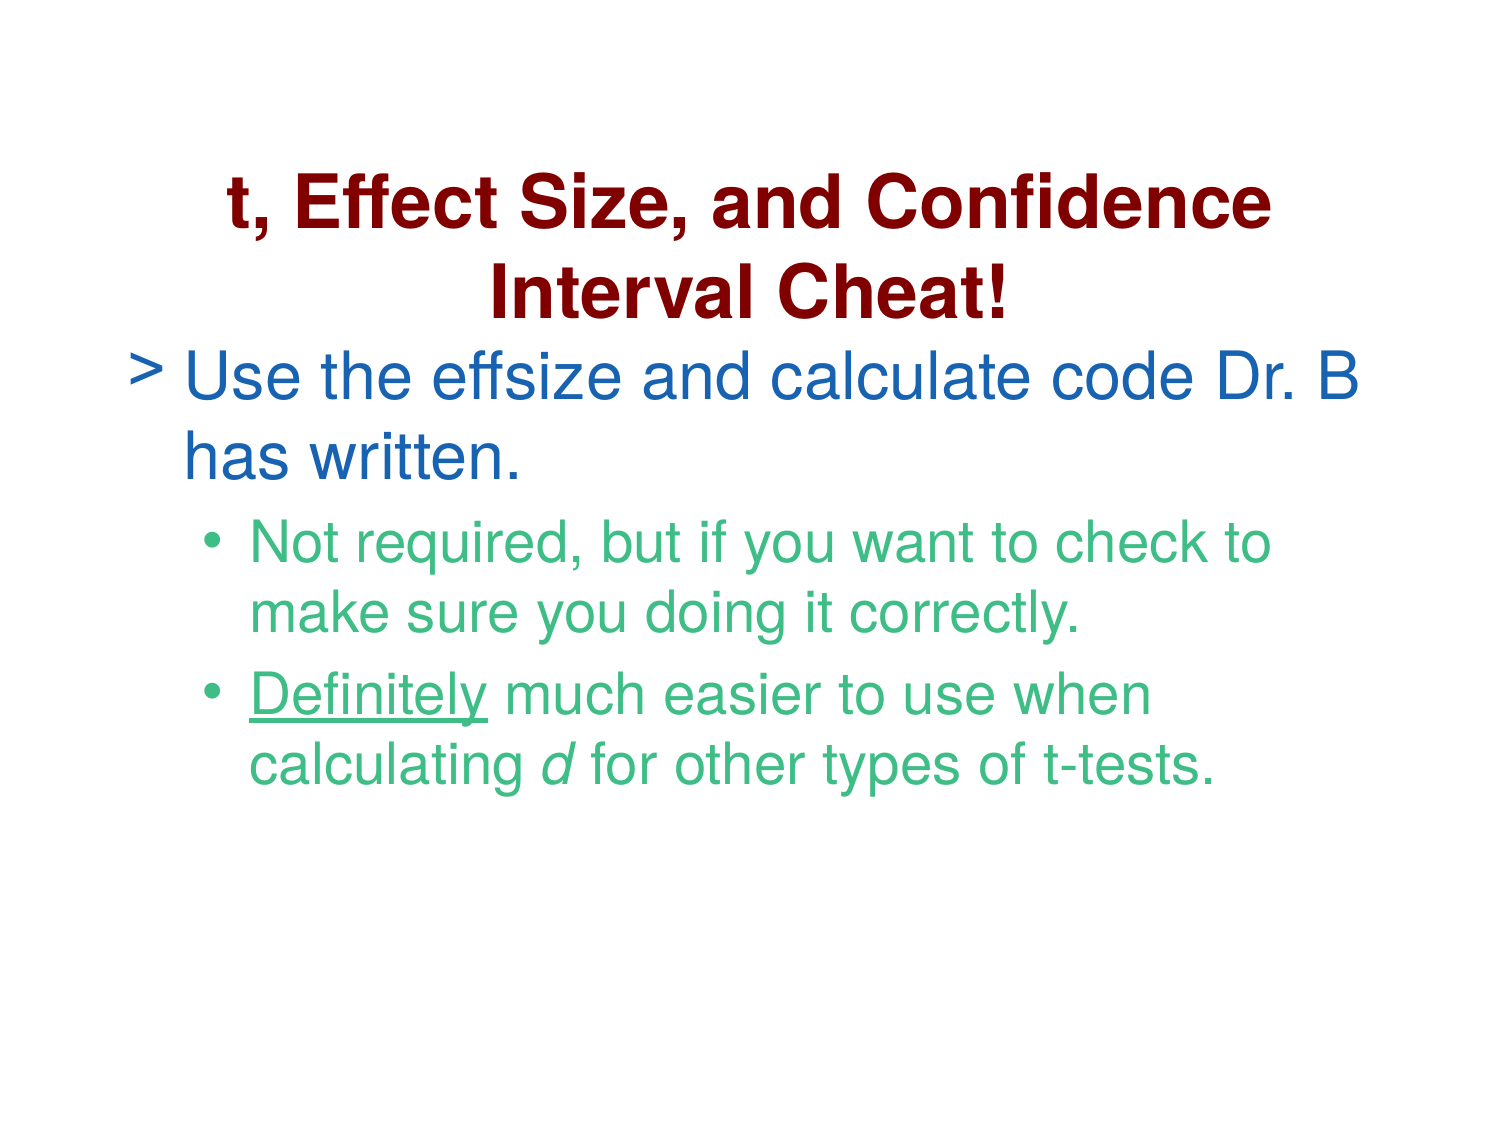

# t, Effect Size, and Confidence Interval Cheat!
Use the effsize and calculate code Dr. B has written.
Not required, but if you want to check to make sure you doing it correctly.
Definitely much easier to use when calculating d for other types of t-tests.